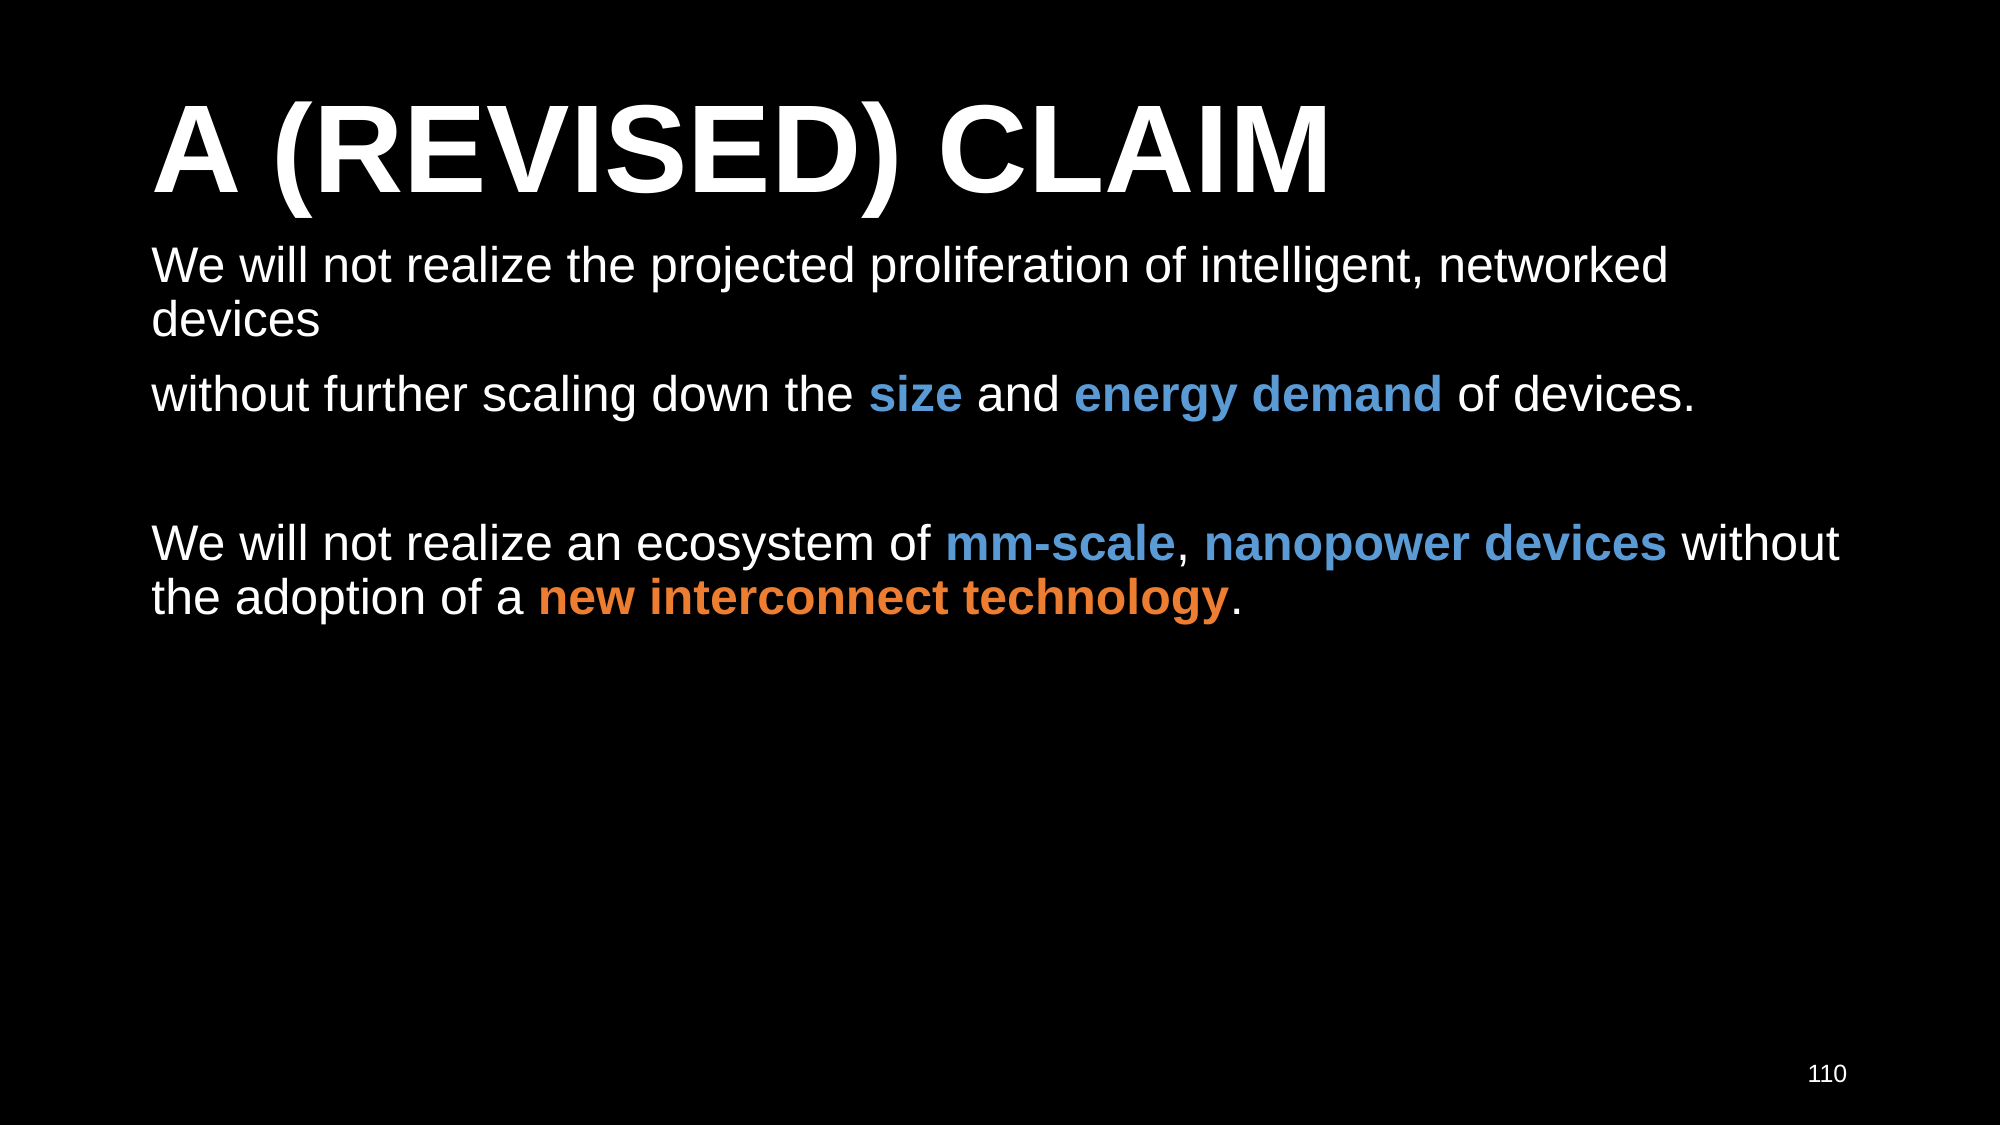

# A (Revised) Claim
We will not realize the projected proliferation of intelligent, networked devices
without further scaling down the size and energy demand of devices.

We will not realize an ecosystem of mm-scale, nanopower devices without the adoption of a new interconnect technology.
110